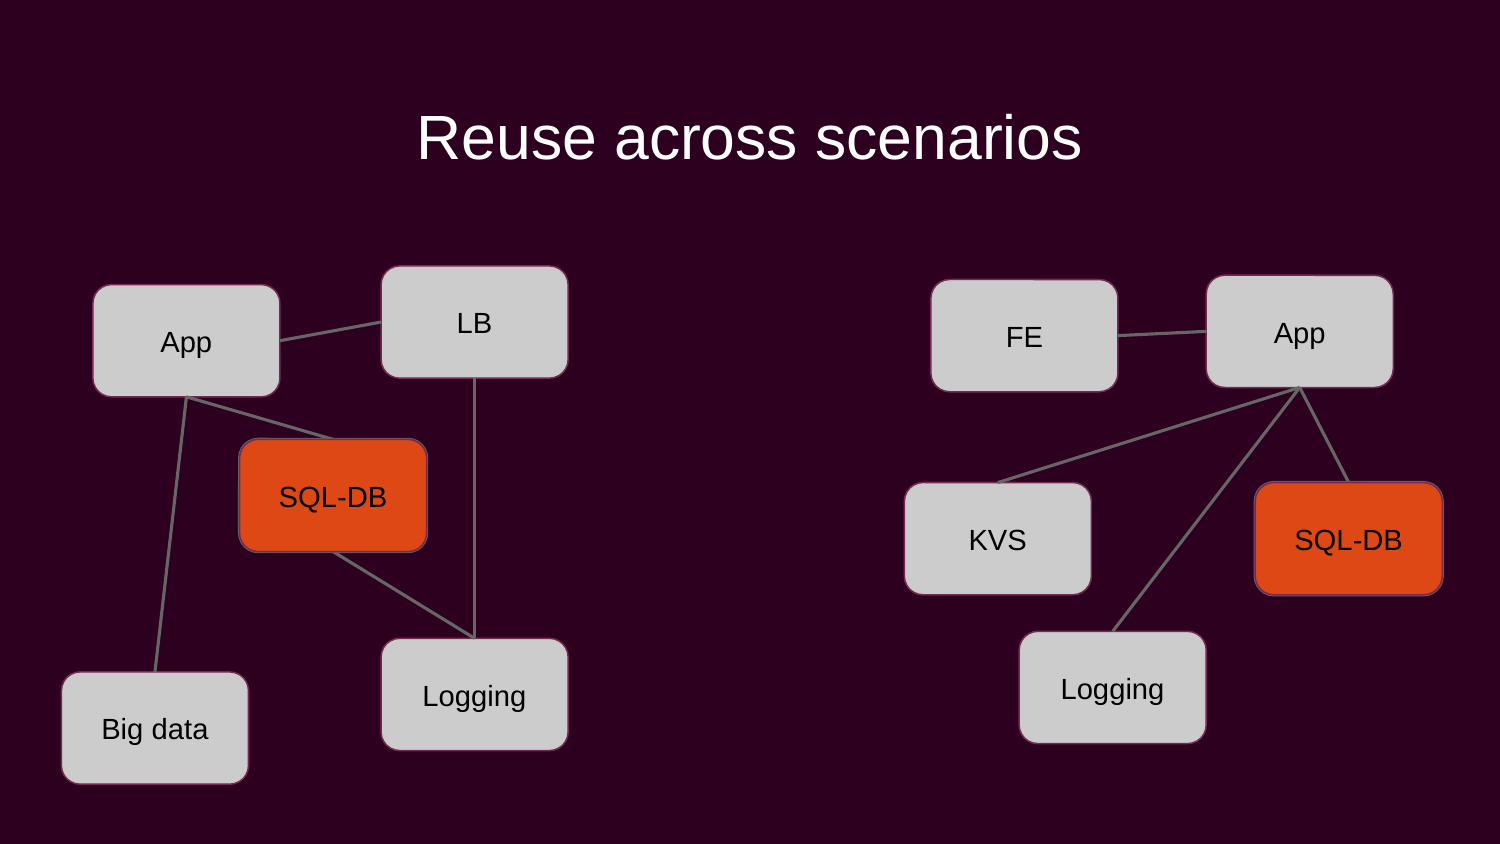

Story

# Reuse across scenarios
LB
App
FE
App
SQL-DB
SQL-DB
KVS
SQL-DB
SQL-DB
Logging
Logging
Big data